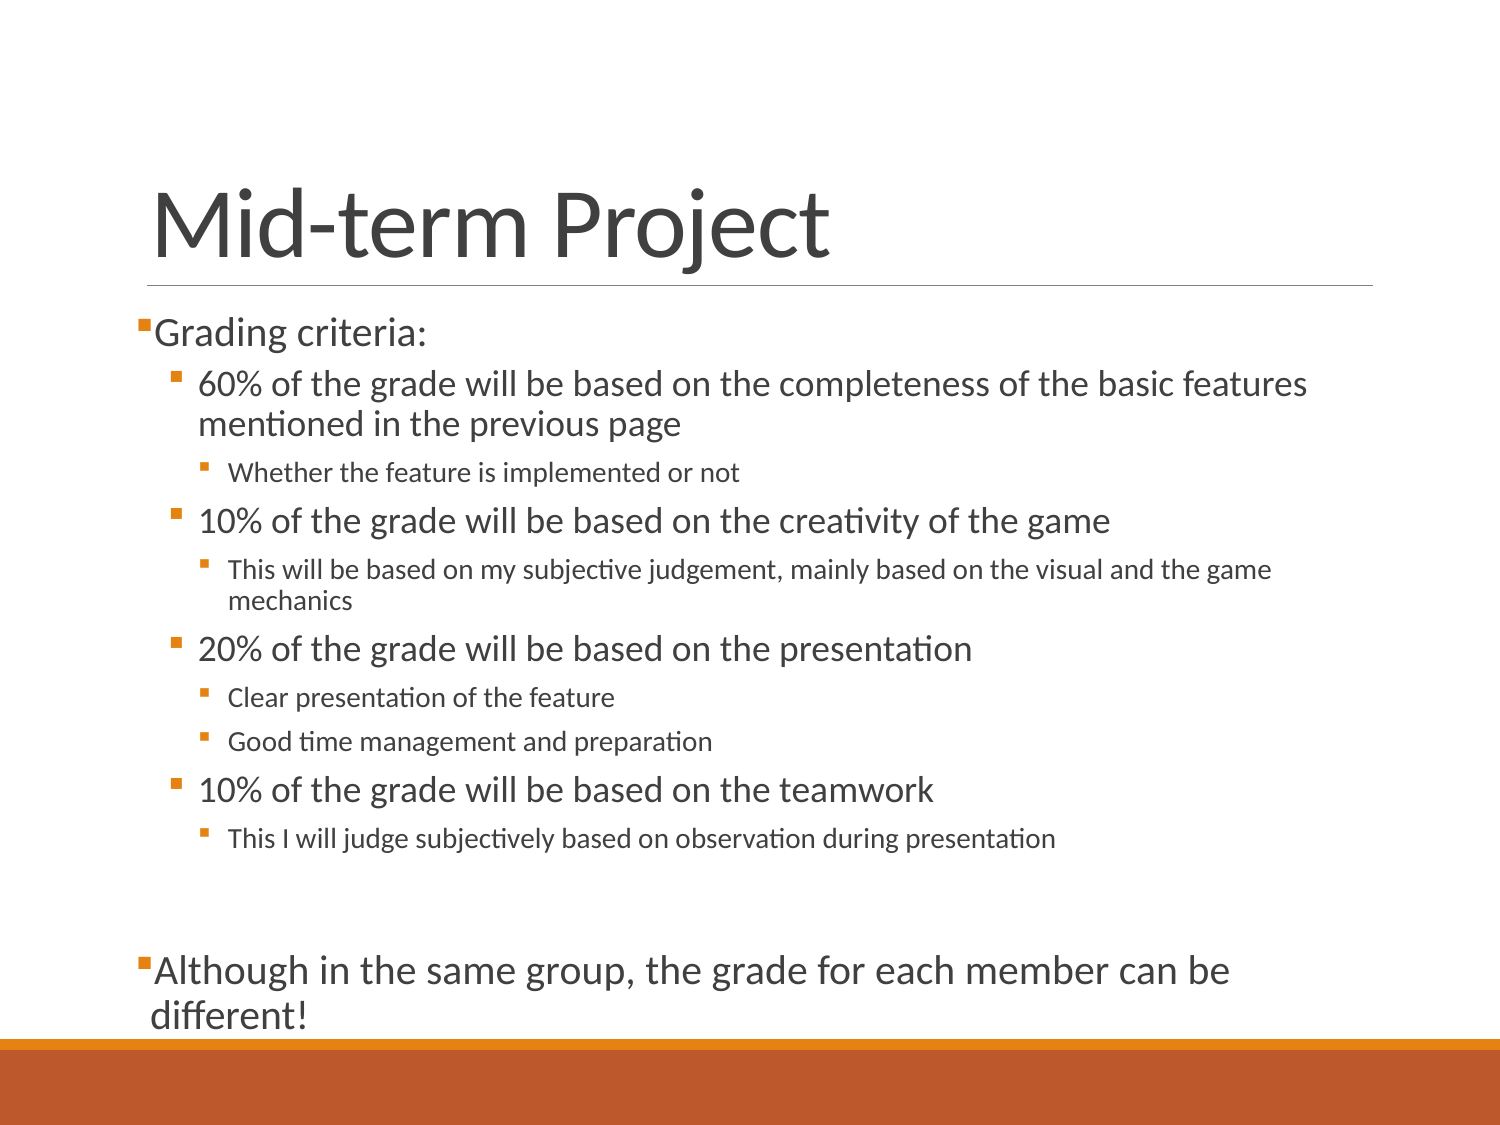

# Mid-term Project
Grading criteria:
60% of the grade will be based on the completeness of the basic features mentioned in the previous page
Whether the feature is implemented or not
10% of the grade will be based on the creativity of the game
This will be based on my subjective judgement, mainly based on the visual and the game mechanics
20% of the grade will be based on the presentation
Clear presentation of the feature
Good time management and preparation
10% of the grade will be based on the teamwork
This I will judge subjectively based on observation during presentation

Although in the same group, the grade for each member can be different!